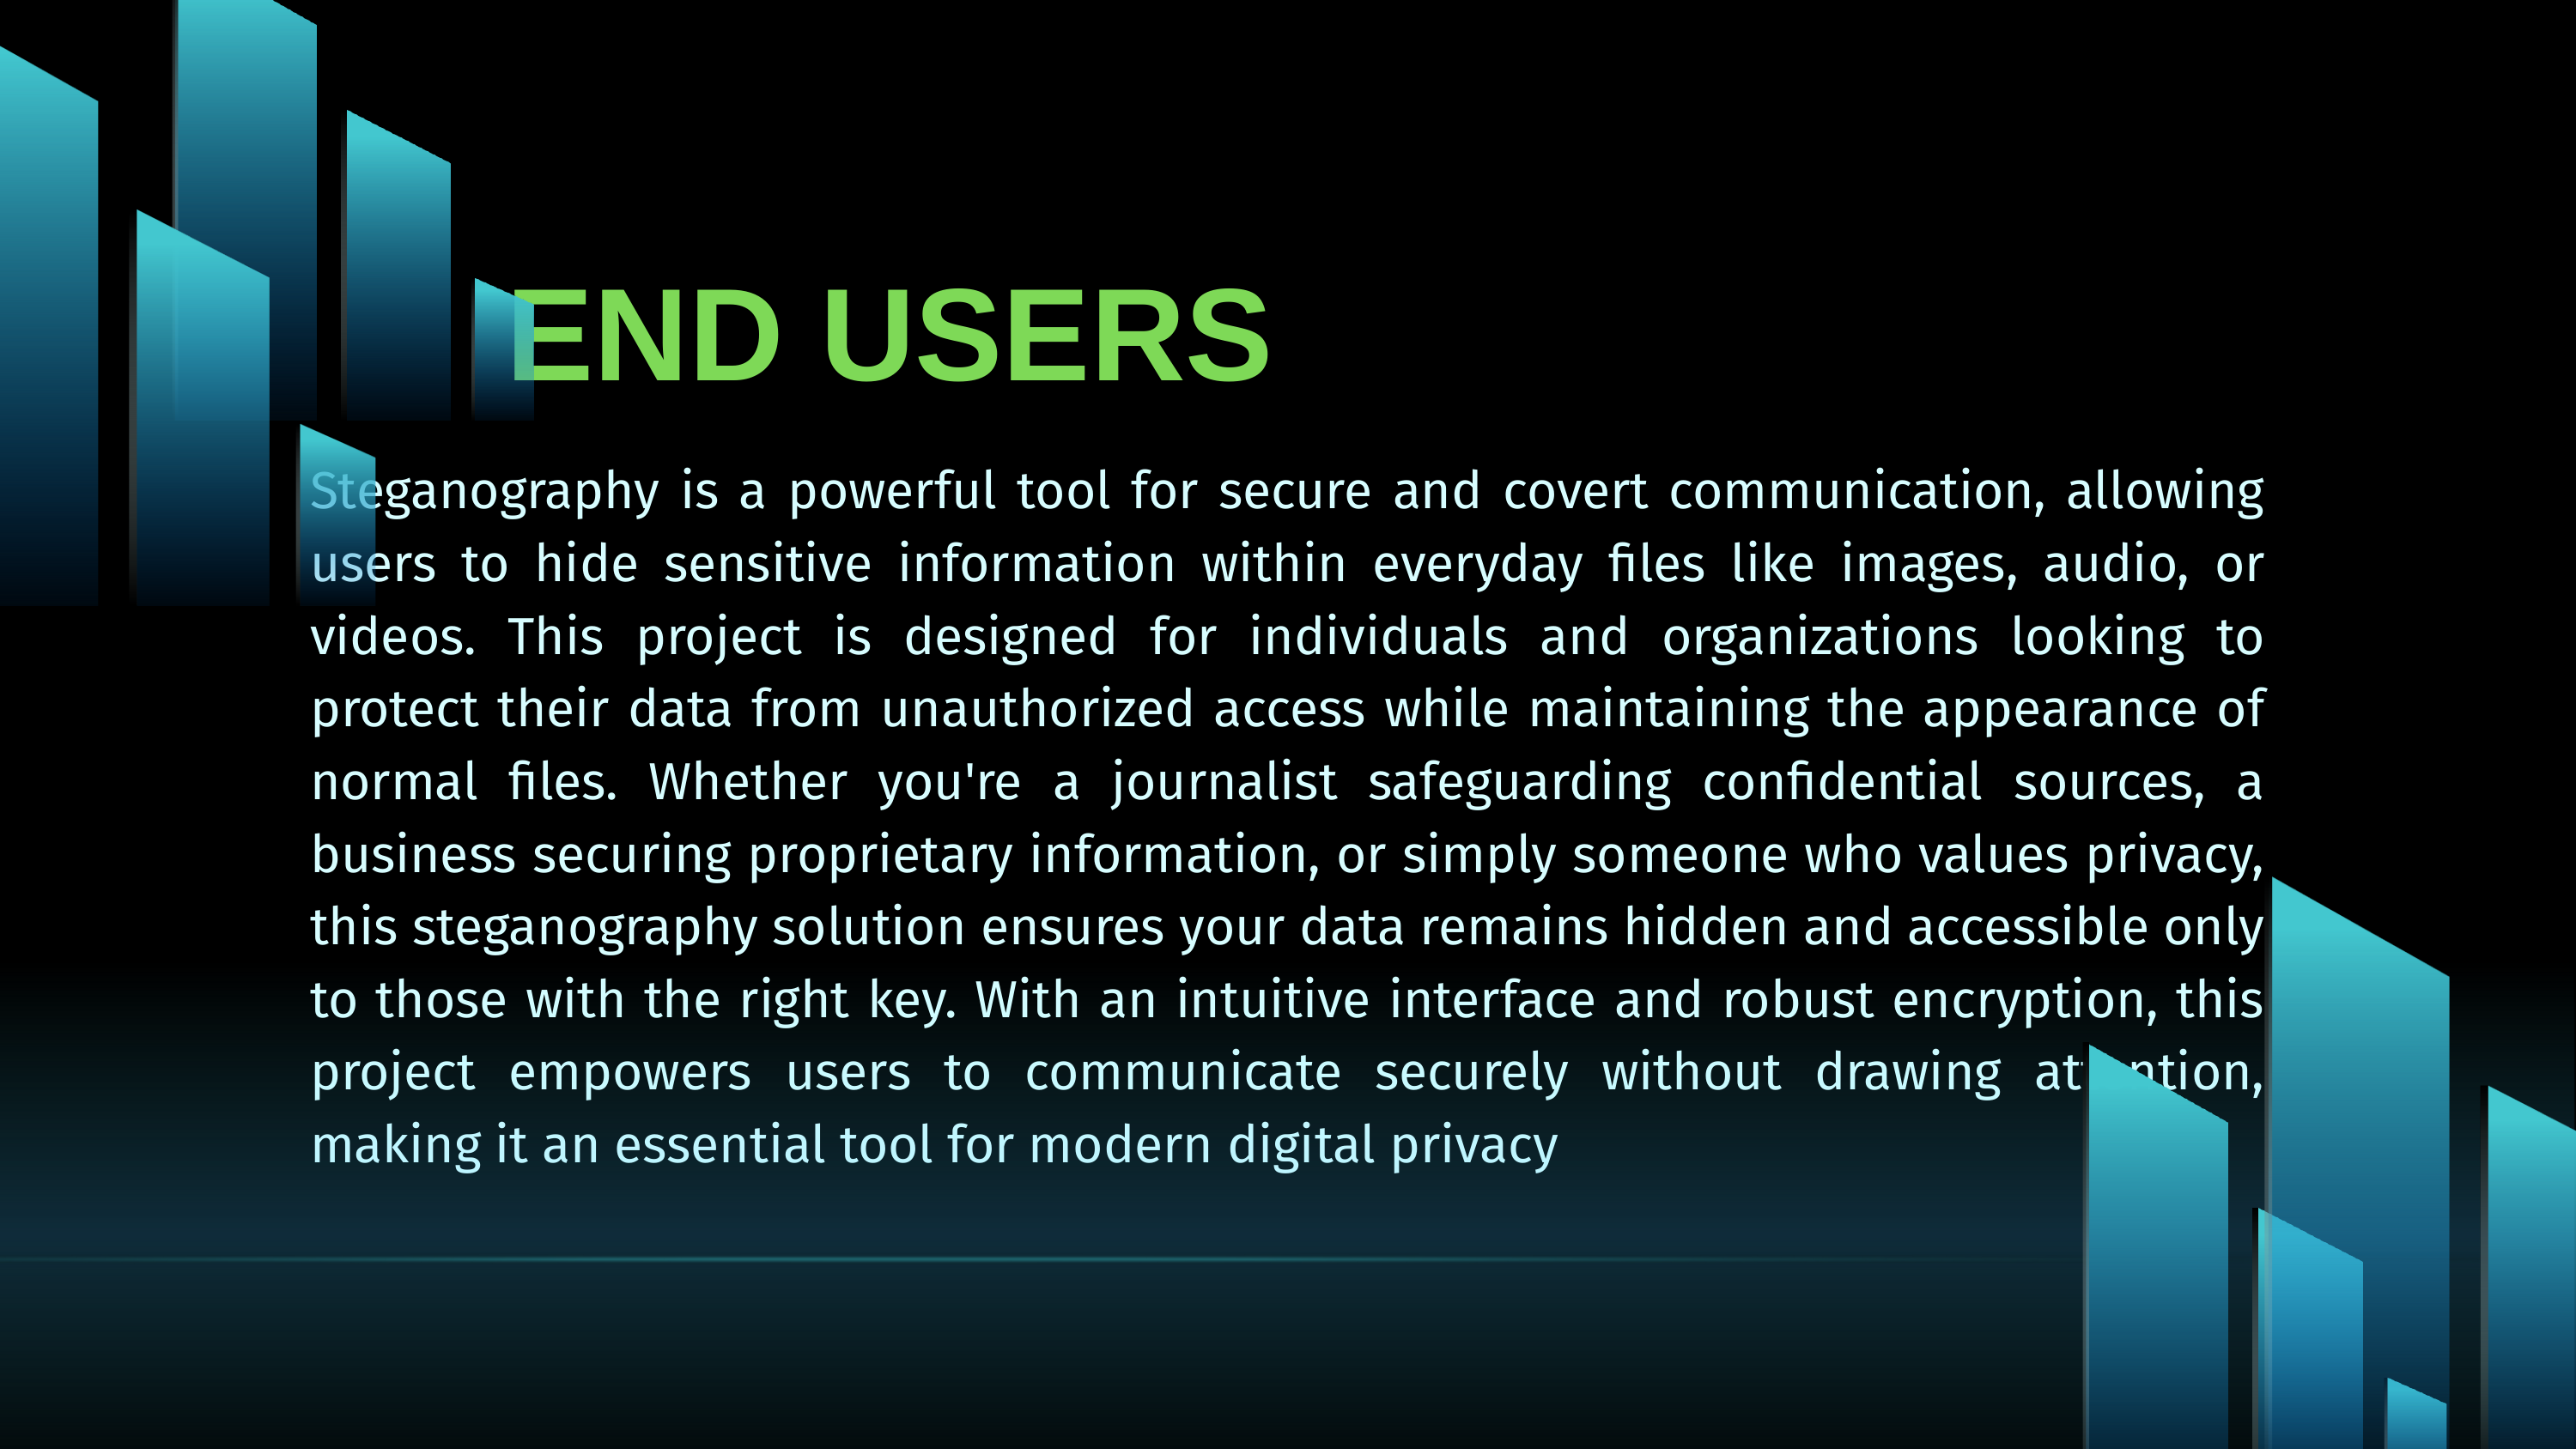

END USERS
Steganography is a powerful tool for secure and covert communication, allowing users to hide sensitive information within everyday files like images, audio, or videos. This project is designed for individuals and organizations looking to protect their data from unauthorized access while maintaining the appearance of normal files. Whether you're a journalist safeguarding confidential sources, a business securing proprietary information, or simply someone who values privacy, this steganography solution ensures your data remains hidden and accessible only to those with the right key. With an intuitive interface and robust encryption, this project empowers users to communicate securely without drawing attention, making it an essential tool for modern digital privacy